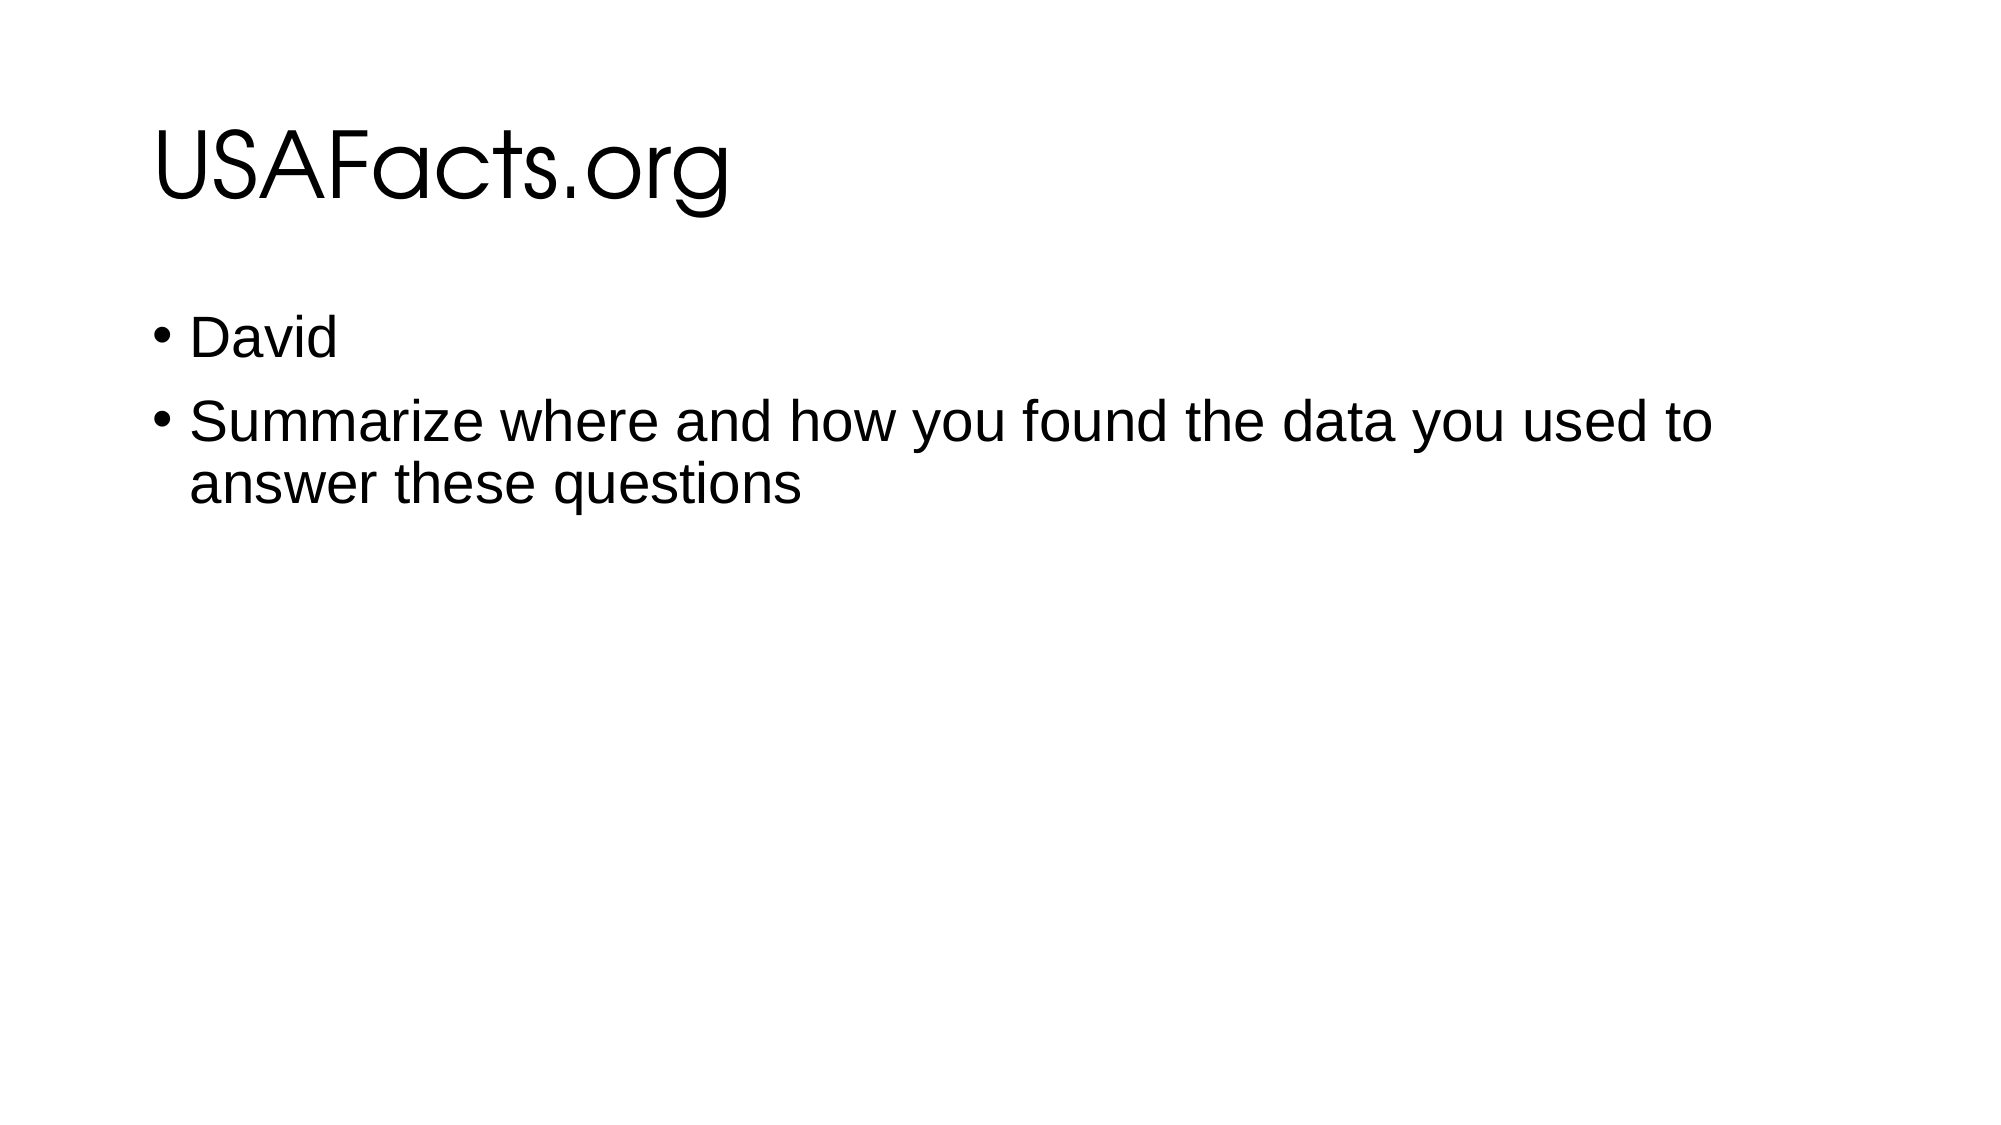

# USAFacts.org
David
Summarize where and how you found the data you used to answer these questions